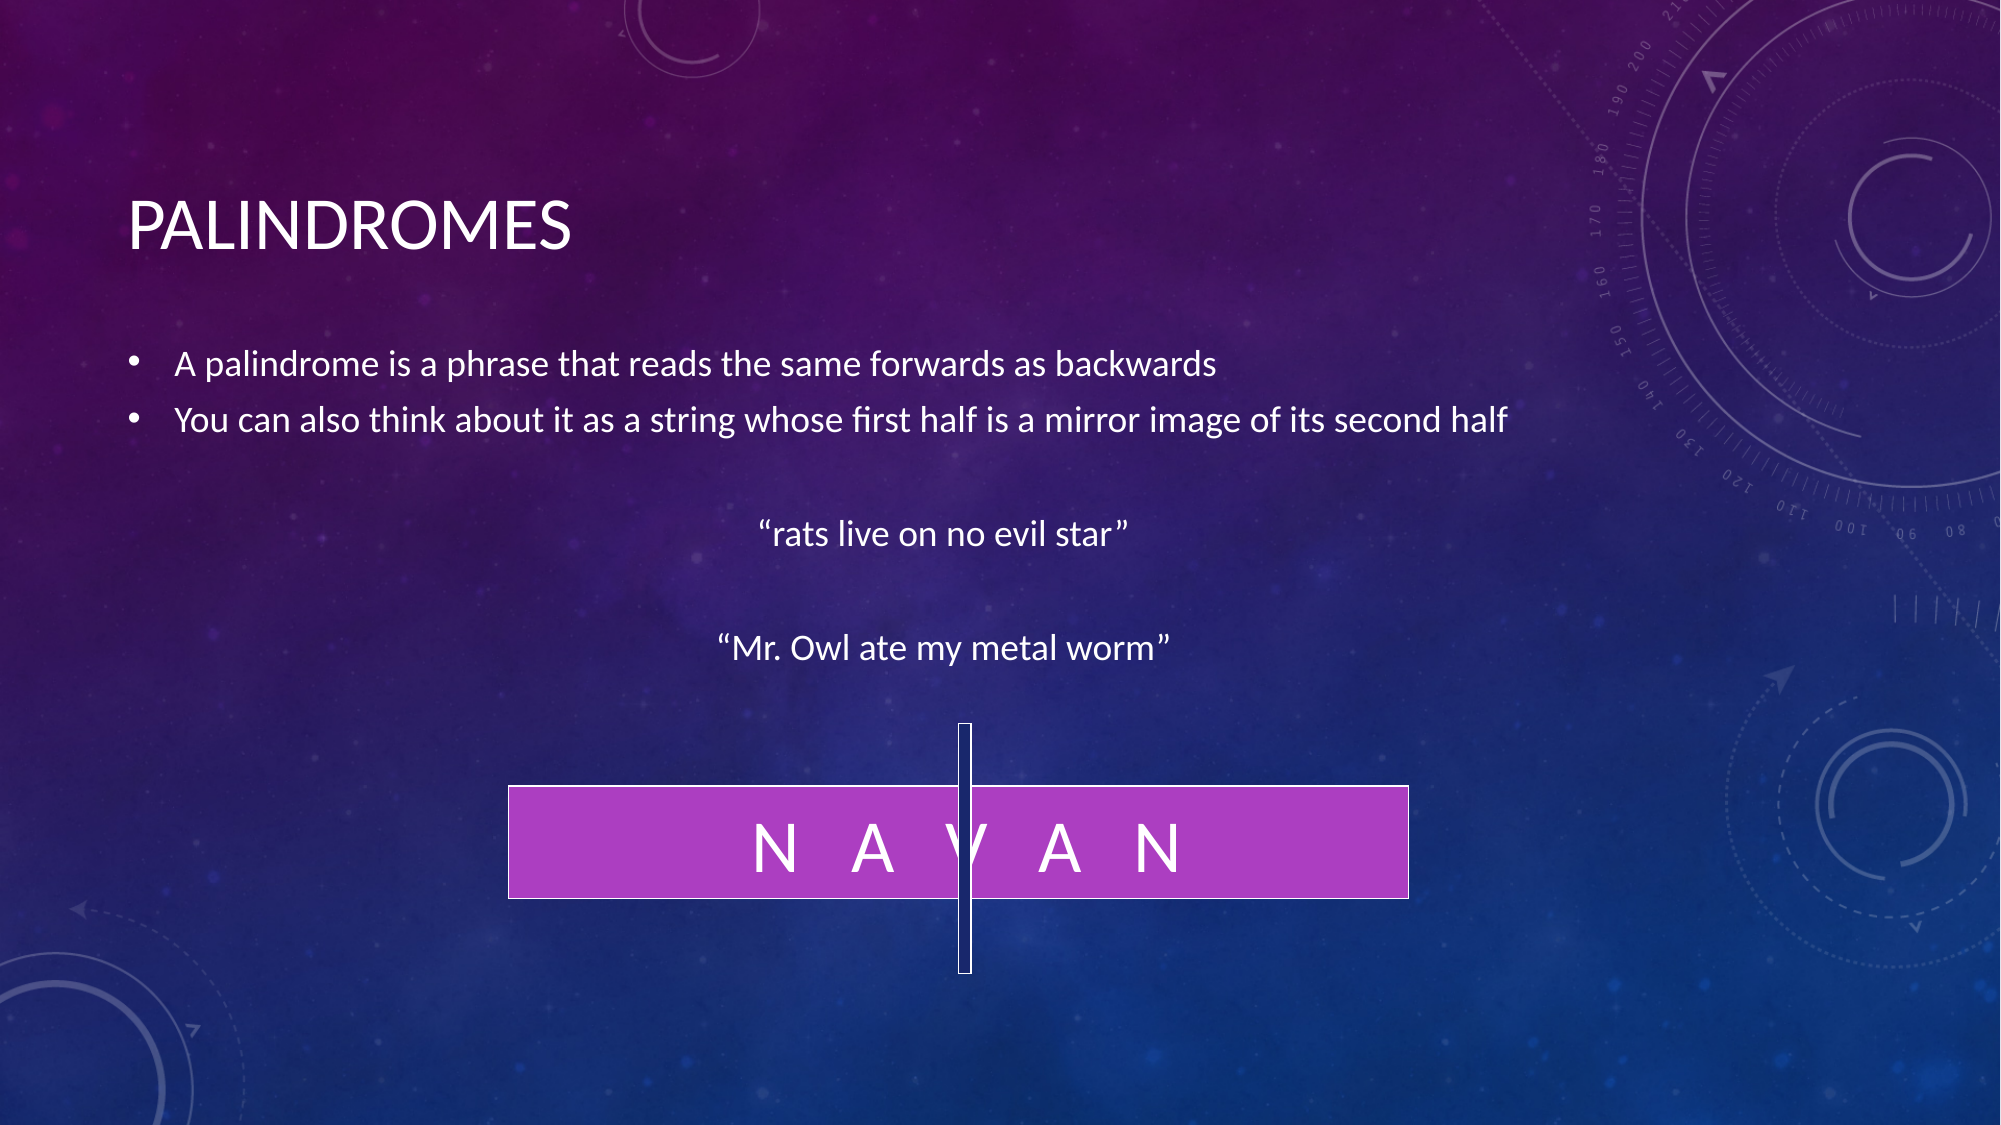

# Palindromes
A palindrome is a phrase that reads the same forwards as backwards
You can also think about it as a string whose first half is a mirror image of its second half

“rats live on no evil star”

“Mr. Owl ate my metal worm”

 N   A   V   A   N